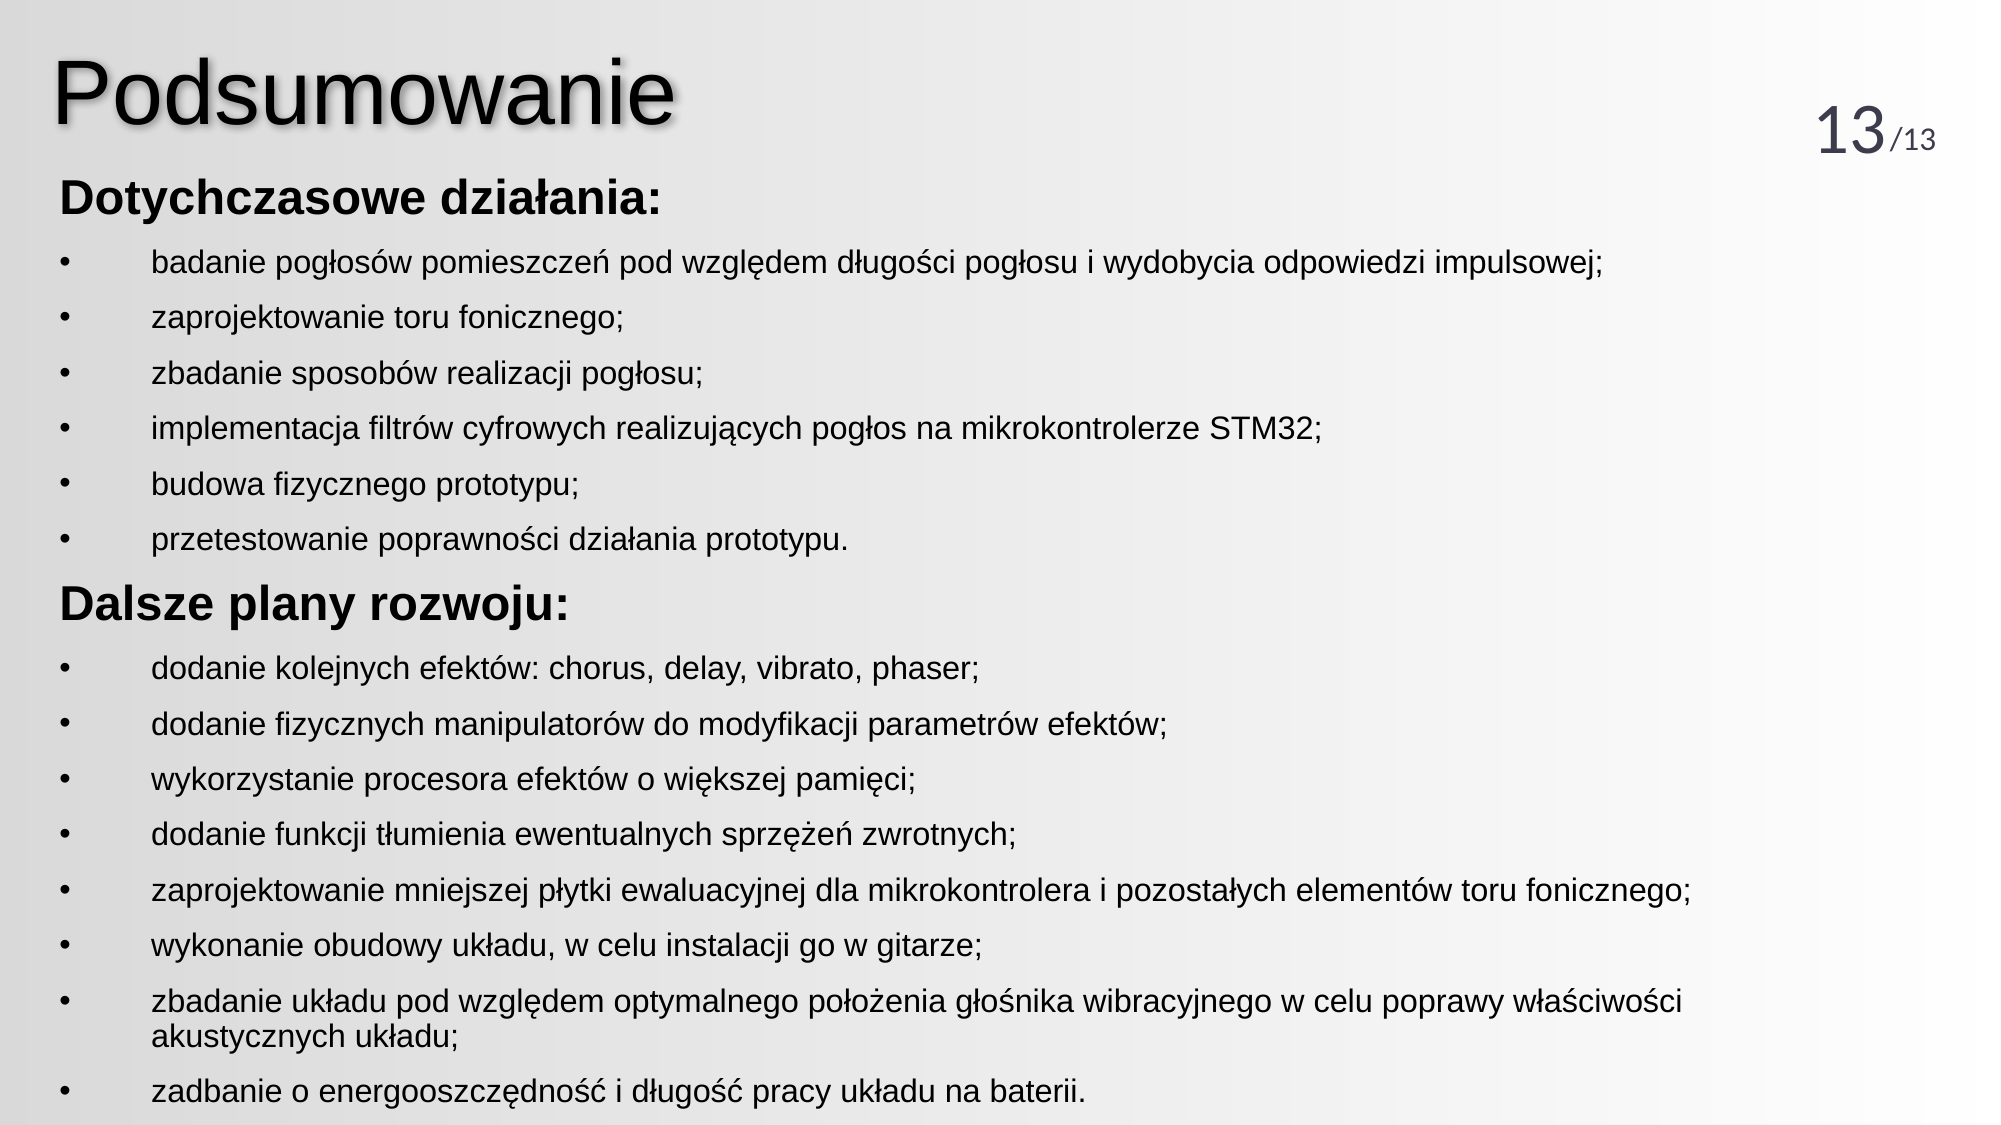

Podsumowanie
13
/13
Dotychczasowe działania:
badanie pogłosów pomieszczeń pod względem długości pogłosu i wydobycia odpowiedzi impulsowej;
zaprojektowanie toru fonicznego;
zbadanie sposobów realizacji pogłosu;
implementacja filtrów cyfrowych realizujących pogłos na mikrokontrolerze STM32;
budowa fizycznego prototypu;
przetestowanie poprawności działania prototypu.
Dalsze plany rozwoju:
dodanie kolejnych efektów: chorus, delay, vibrato, phaser;
dodanie fizycznych manipulatorów do modyfikacji parametrów efektów;
wykorzystanie procesora efektów o większej pamięci;
dodanie funkcji tłumienia ewentualnych sprzężeń zwrotnych;
zaprojektowanie mniejszej płytki ewaluacyjnej dla mikrokontrolera i pozostałych elementów toru fonicznego;
wykonanie obudowy układu, w celu instalacji go w gitarze;
zbadanie układu pod względem optymalnego położenia głośnika wibracyjnego w celu poprawy właściwości akustycznych układu;
zadbanie o energooszczędność i długość pracy układu na baterii.